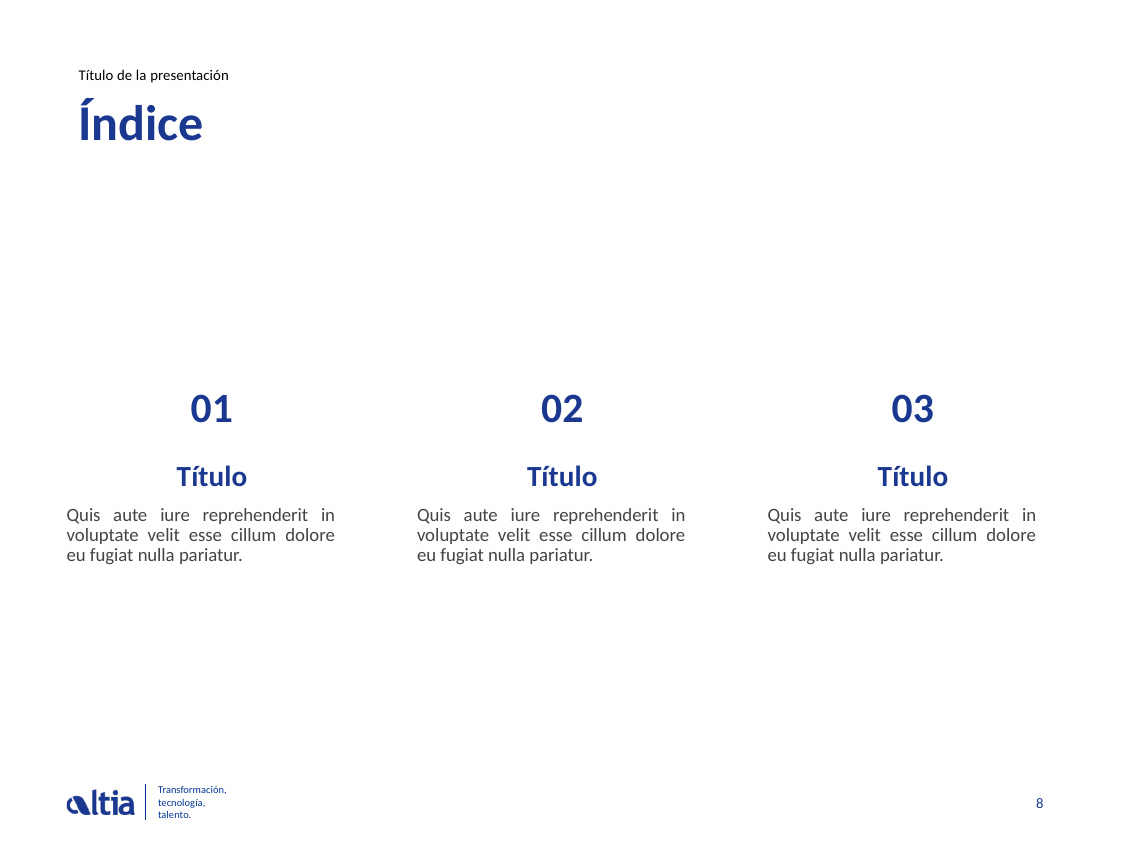

Título de la presentación
Índice
01
02
03
Título
Título
Título
Quis aute iure reprehenderit in voluptate velit esse cillum dolore eu fugiat nulla pariatur.
Quis aute iure reprehenderit in voluptate velit esse cillum dolore eu fugiat nulla pariatur.
Quis aute iure reprehenderit in voluptate velit esse cillum dolore eu fugiat nulla pariatur.
8